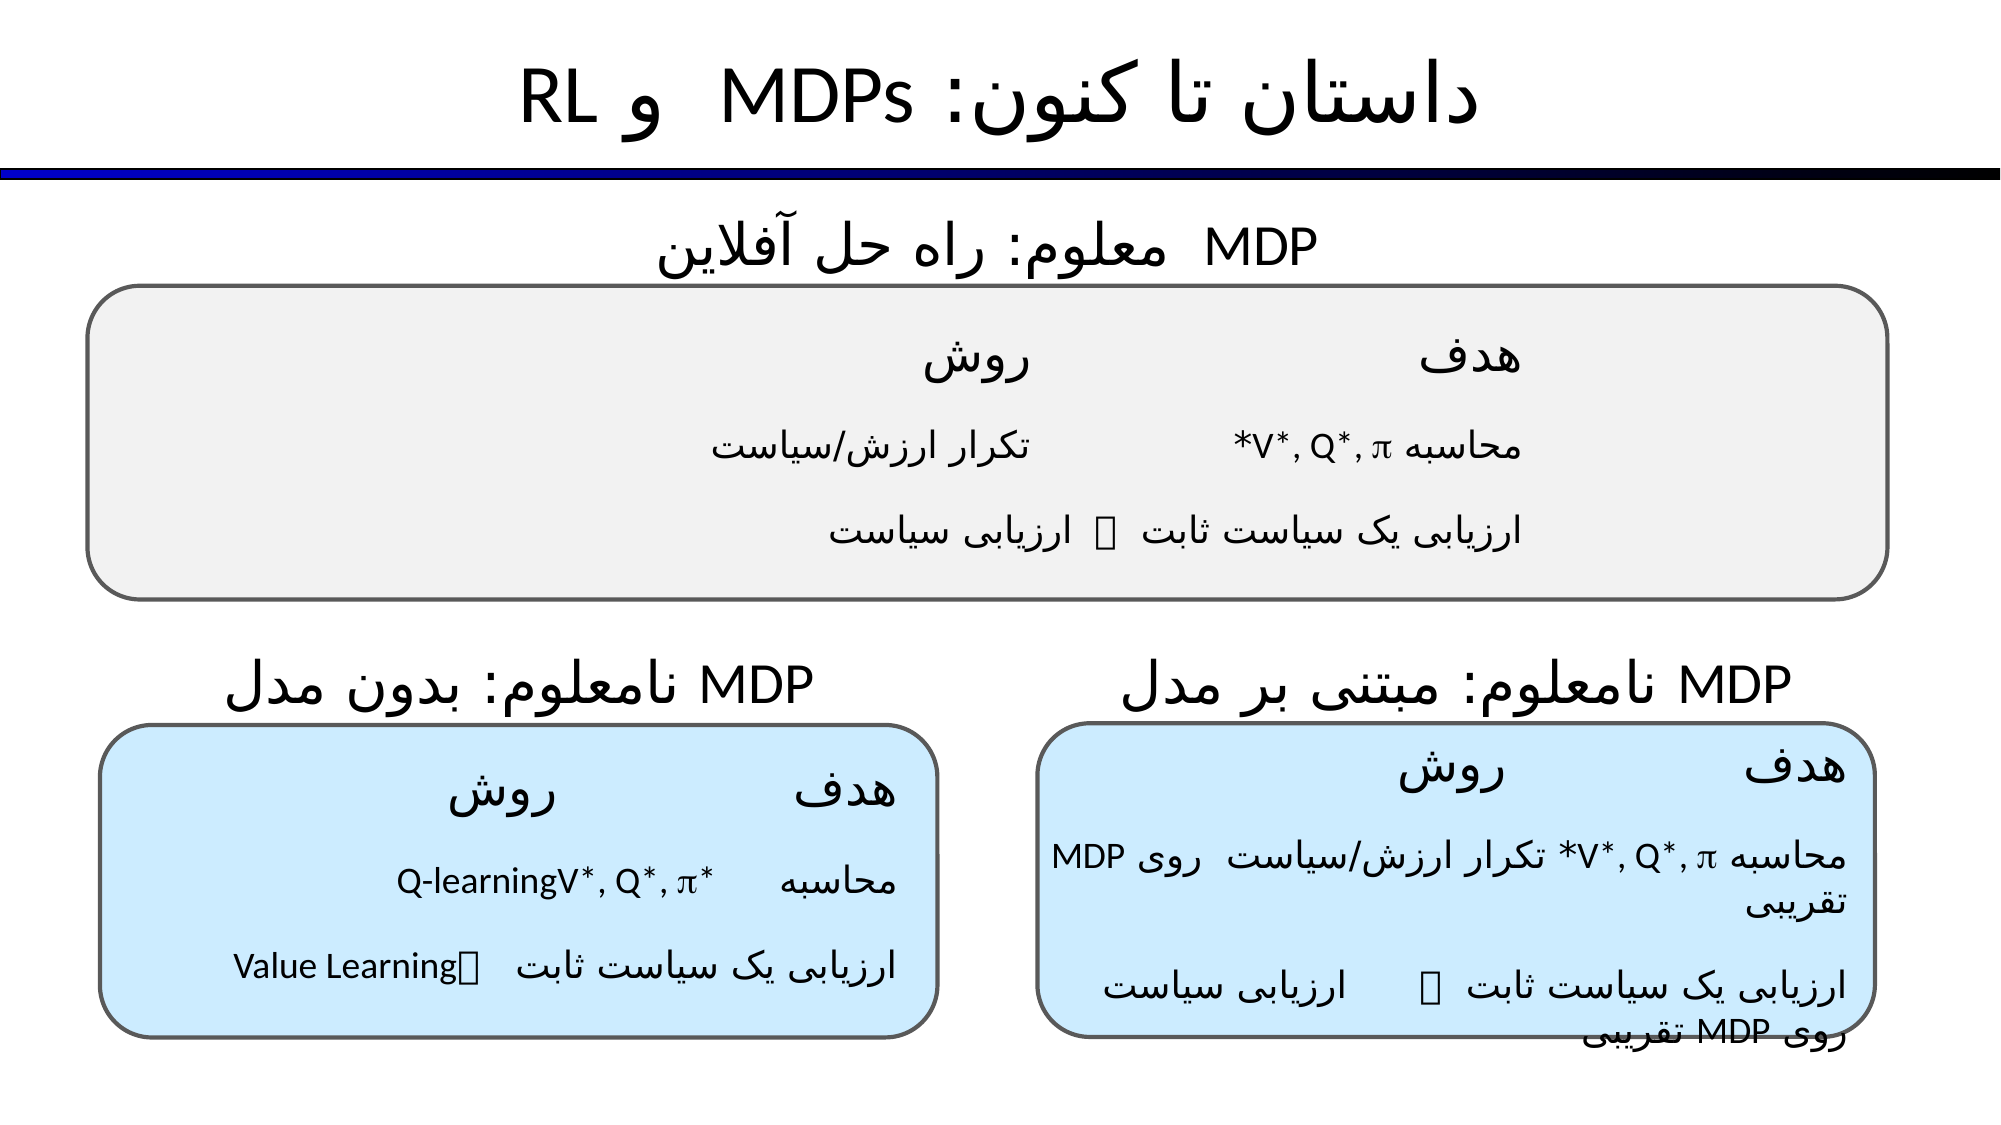

# داستان تا کنون: MDPs  و RL
MDP  معلوم: راه حل آفلاین

هدف				روش

محاسبه V*, Q*, π*		                تکرار ارزش/سیاست

ارزیابی یک سیاست ثابت  π		ارزیابی سیاست

MDP نامعلوم: بدون مدل
MDP نامعلوم: مبتنی بر مدل

هدف			روش

محاسبه V*, Q*, π*	 تکرار ارزش/سیاست  روی MDP تقریبی

ارزیابی یک سیاست ثابت  π      ارزیابی سیاست روی MDP تقریبی

هدف			روش

محاسبه V*, Q*, π*      	Q-learning

ارزیابی یک سیاست ثابت  π 	Value Learning